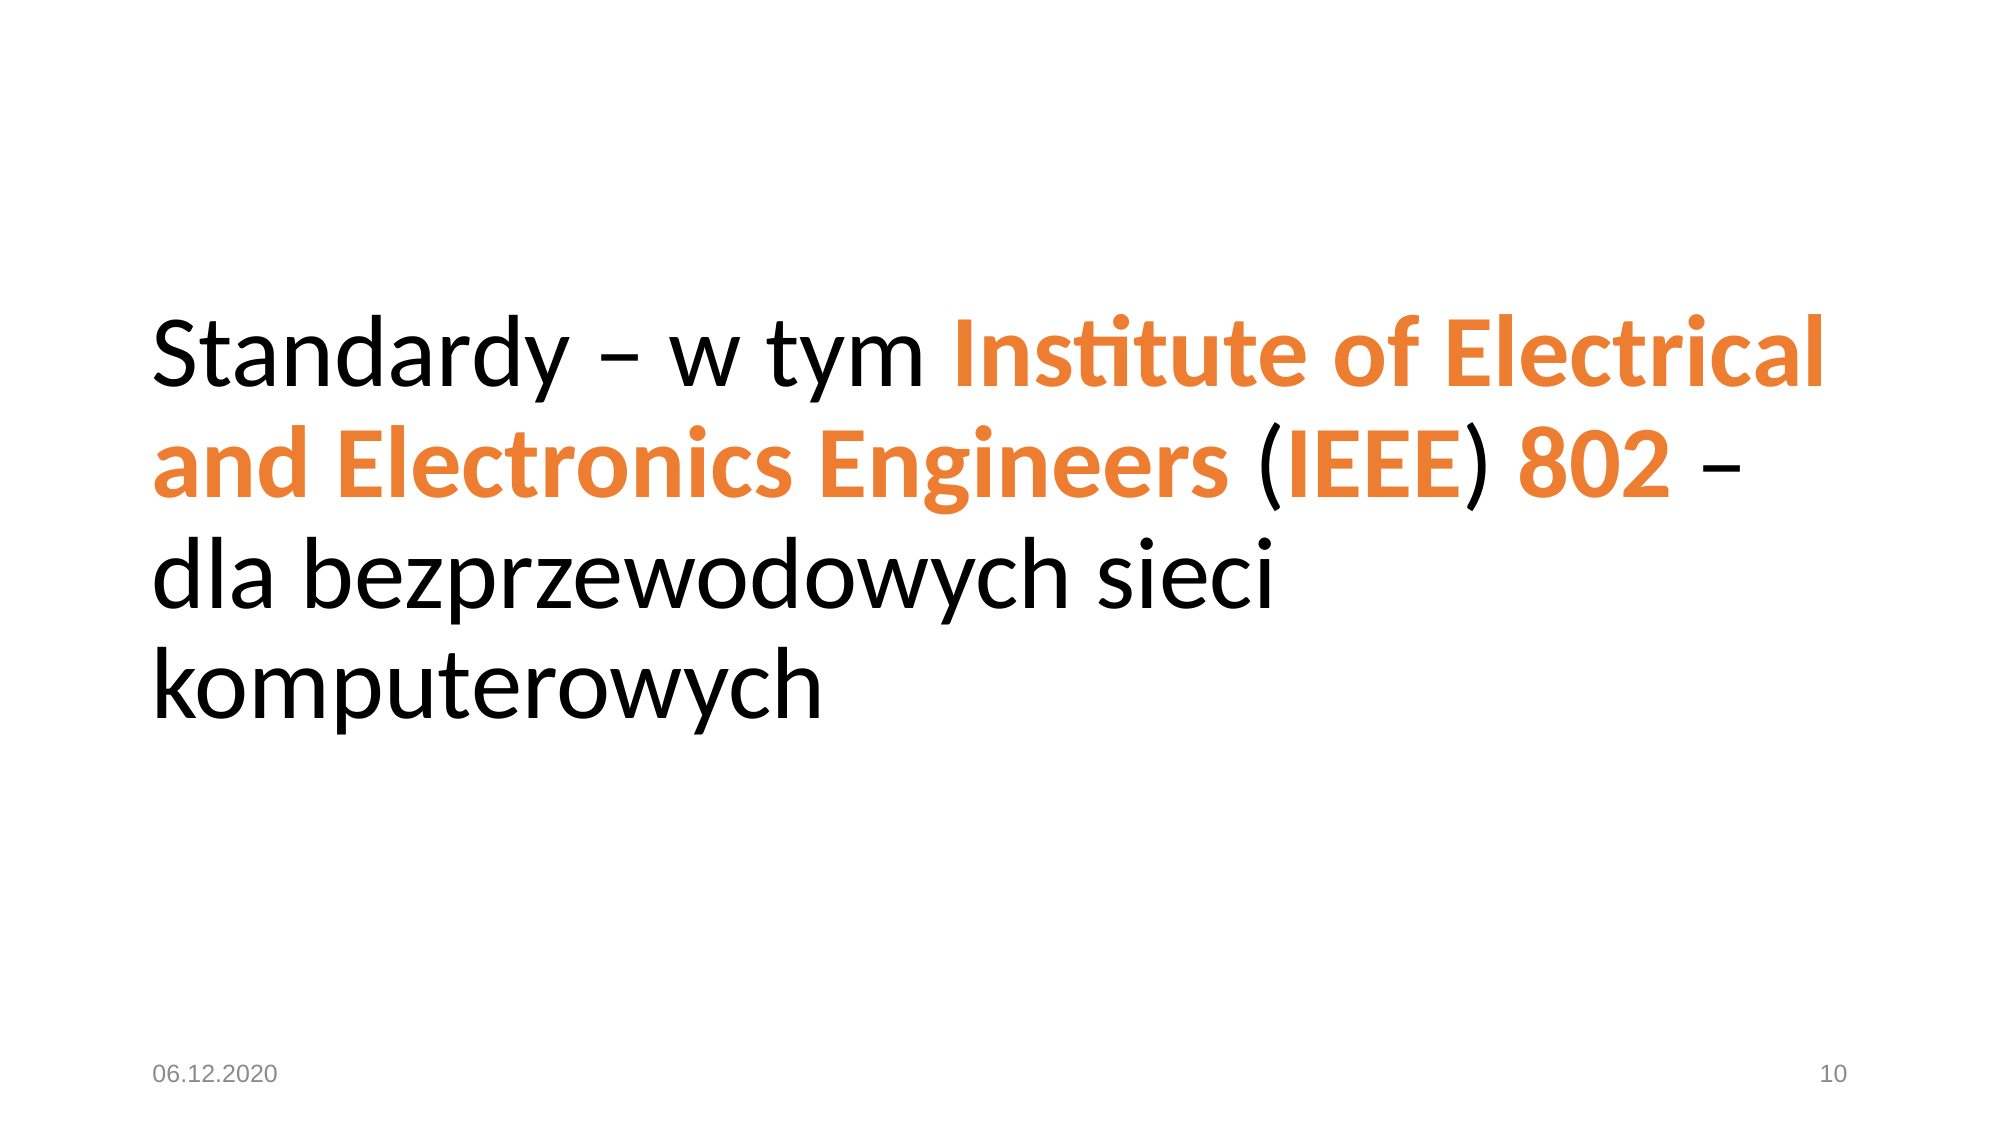

# Standardy – w tym Institute of Electrical and Electronics Engineers (IEEE) 802 – dla bezprzewodowych sieci komputerowych

06.12.2020
10